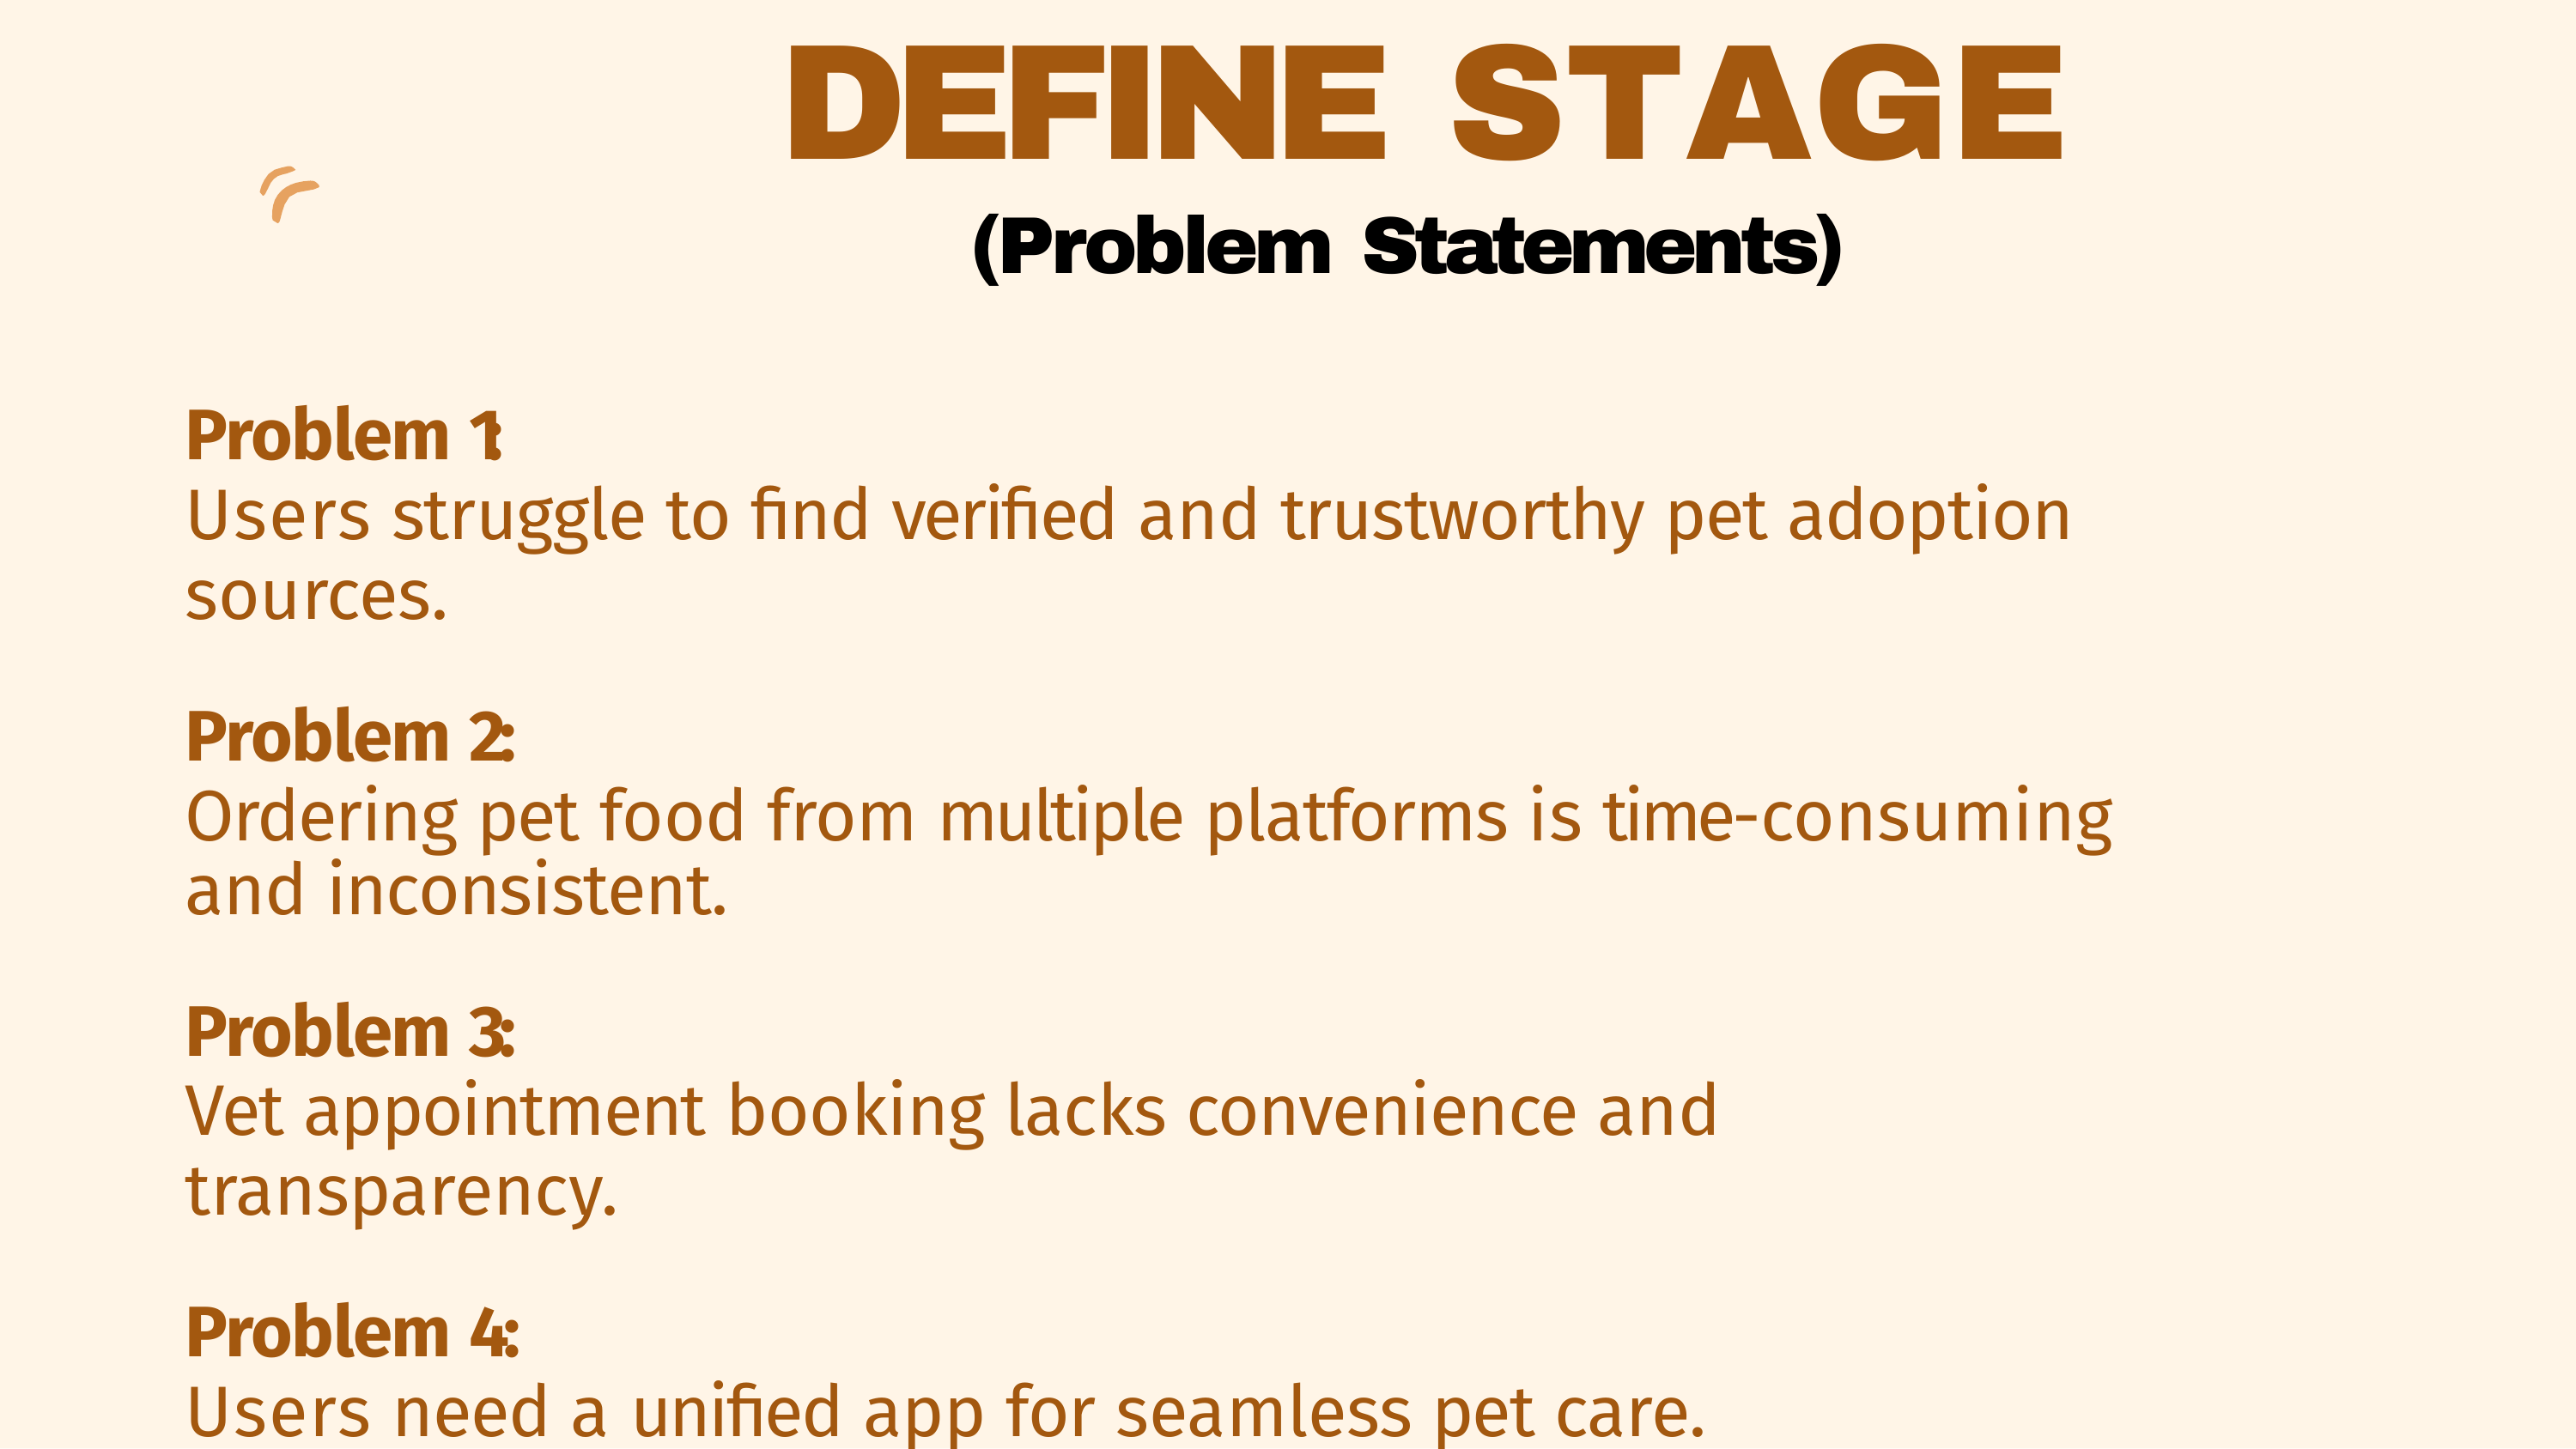

# DEFINE STAGE
(Problem Statements)

Problem 1:
Users struggle to find verified and trustworthy pet adoption sources.
Problem 2:
Ordering pet food from multiple platforms is time-consuming and inconsistent.
Problem 3:
Vet appointment booking lacks convenience and transparency.
Problem 4:
Users need a unified app for seamless pet care.